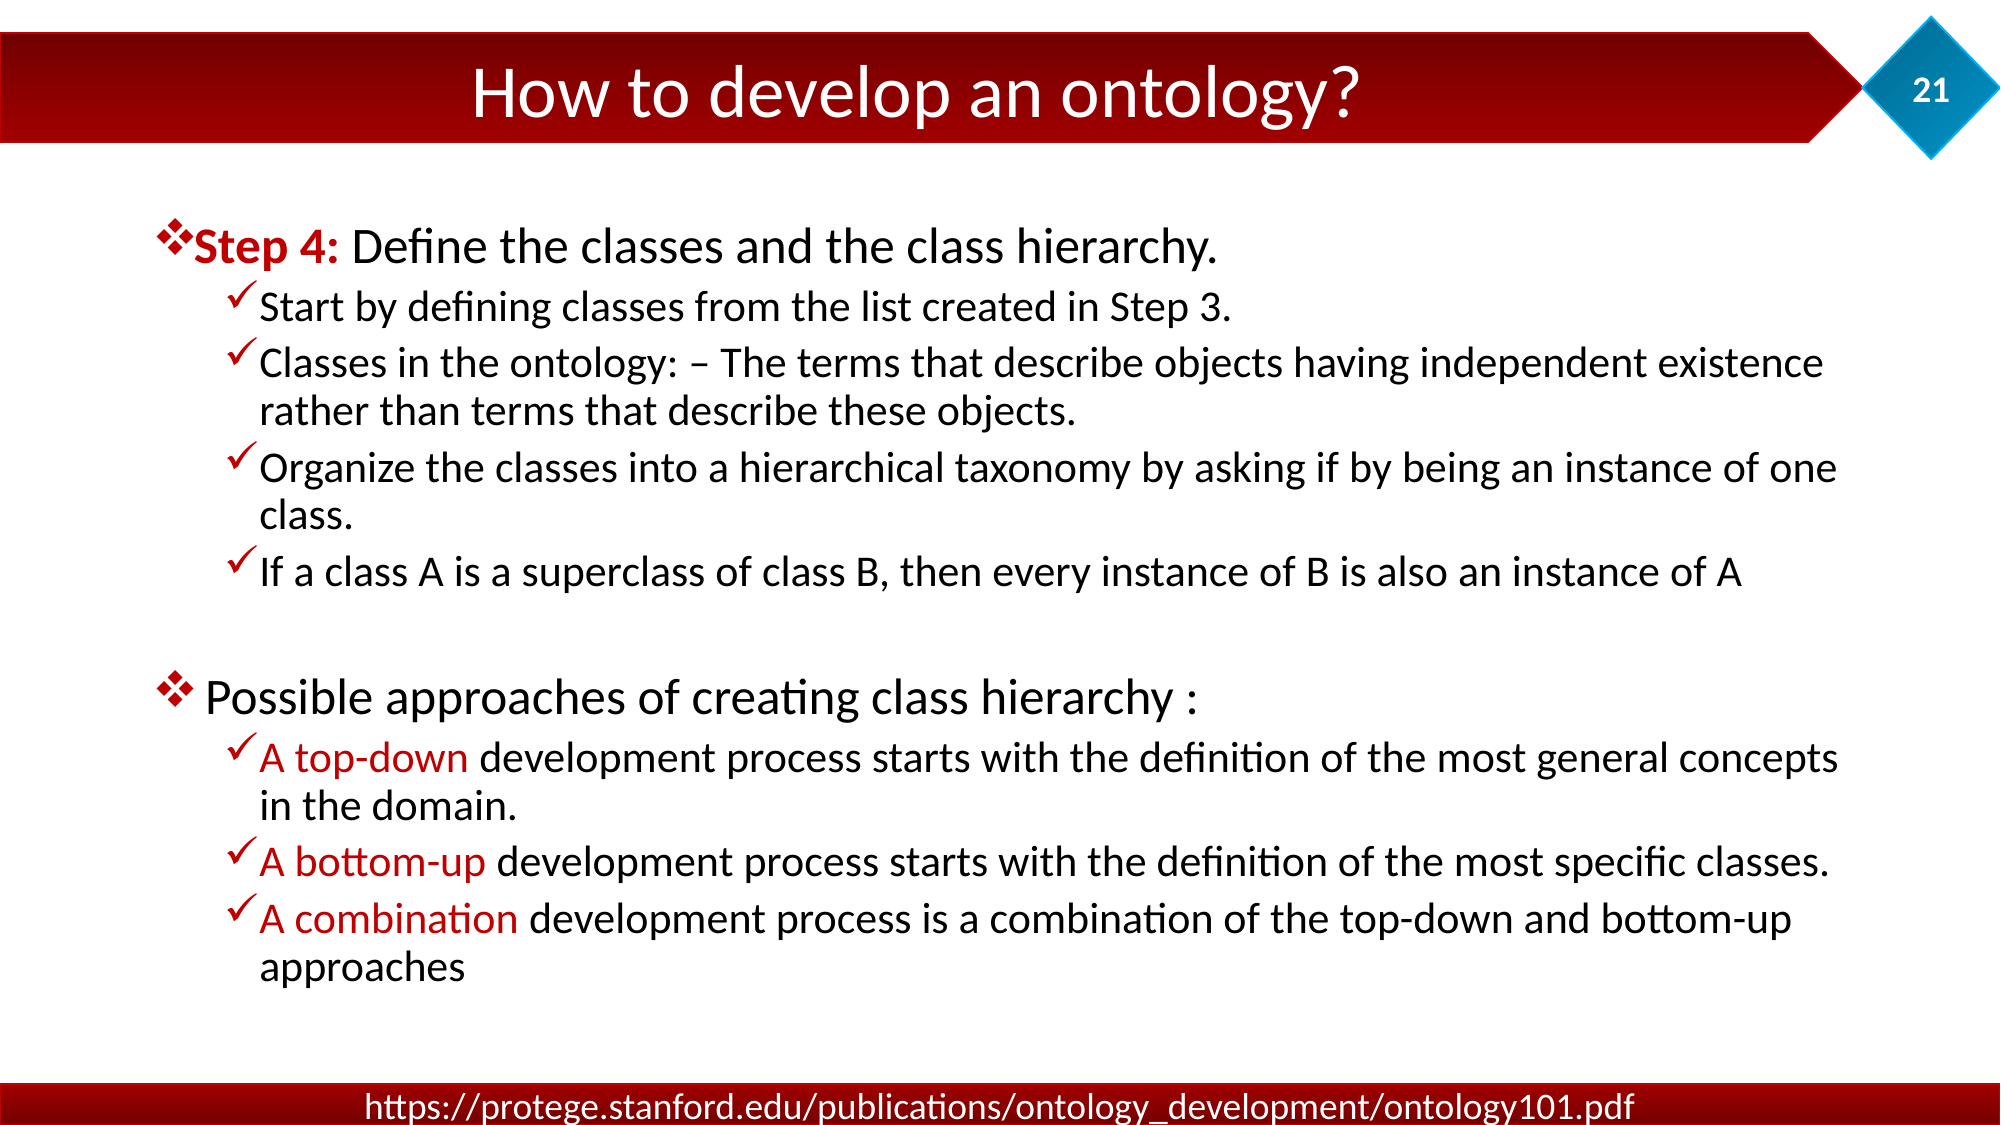

21

How to develop an ontology?

Step 4: Define the classes and the class hierarchy.
Start by defining classes from the list created in Step 3.
Classes in the ontology: – The terms that describe objects having independent existence rather than terms that describe these objects.
Organize the classes into a hierarchical taxonomy by asking if by being an instance of one class.
If a class A is a superclass of class B, then every instance of B is also an instance of A

 Possible approaches of creating class hierarchy :
A top-down development process starts with the definition of the most general concepts in the domain.
A bottom-up development process starts with the definition of the most specific classes.
A combination development process is a combination of the top-down and bottom-up approaches
https://protege.stanford.edu/publications/ontology_development/ontology101.pdf